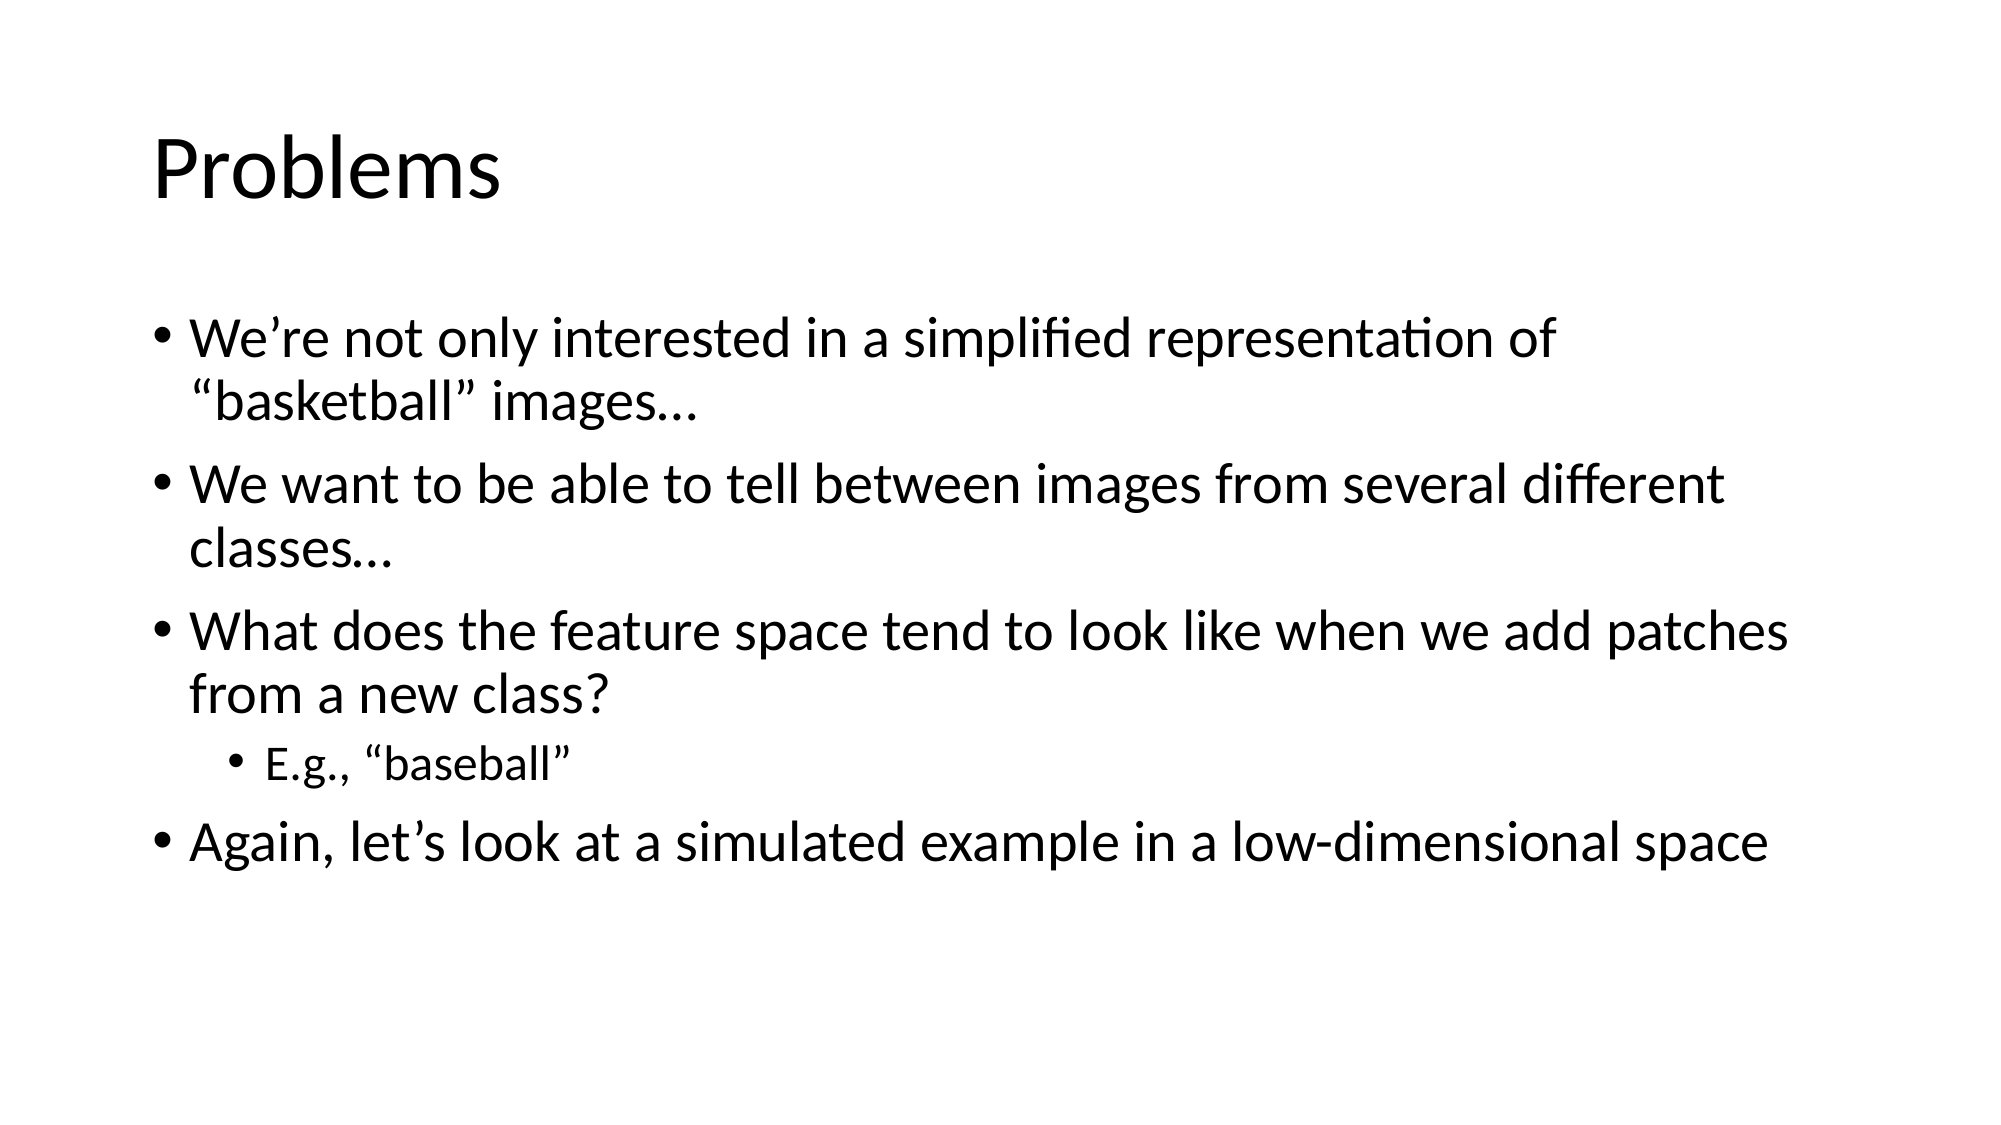

# Problems
We’re not only interested in a simplified representation of “basketball” images…
We want to be able to tell between images from several different classes…
What does the feature space tend to look like when we add patches from a new class?
E.g., “baseball”
Again, let’s look at a simulated example in a low-dimensional space